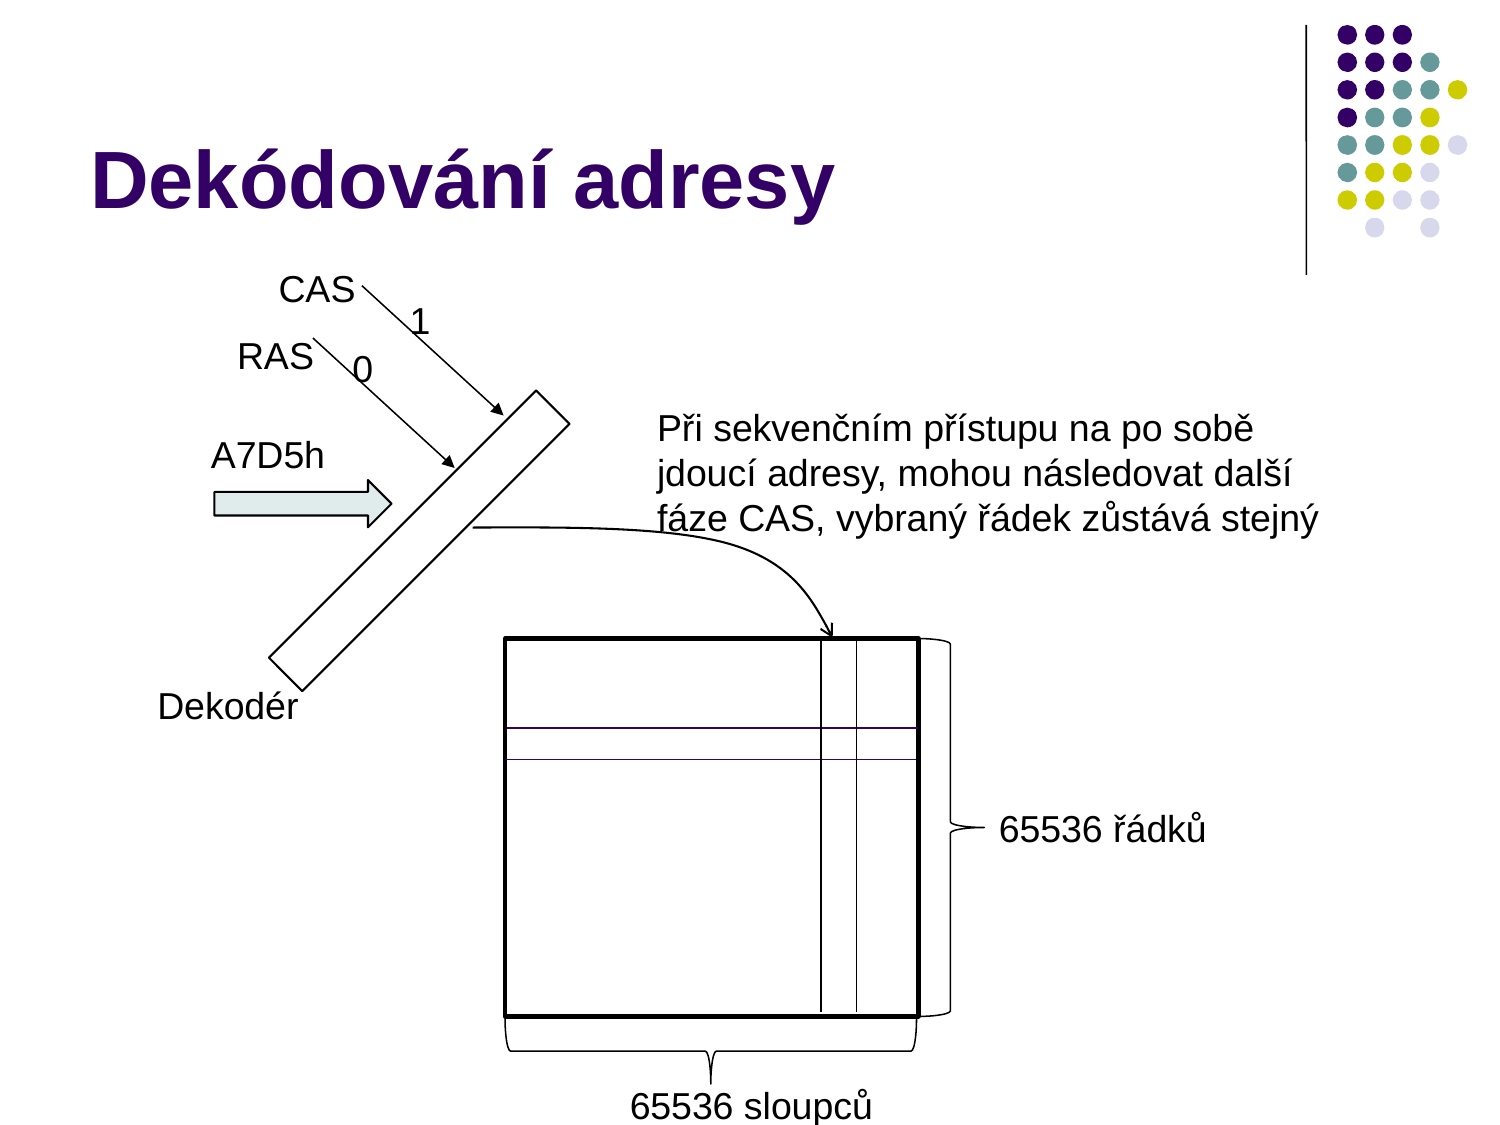

# Dekódování adresy
CAS
1
RAS
0

Při sekvenčním přístupu na po sobě jdoucí adresy, mohou následovat další fáze CAS, vybraný řádek zůstává stejný
A7D5h

Dekodér
65536 řádků

65536 sloupců